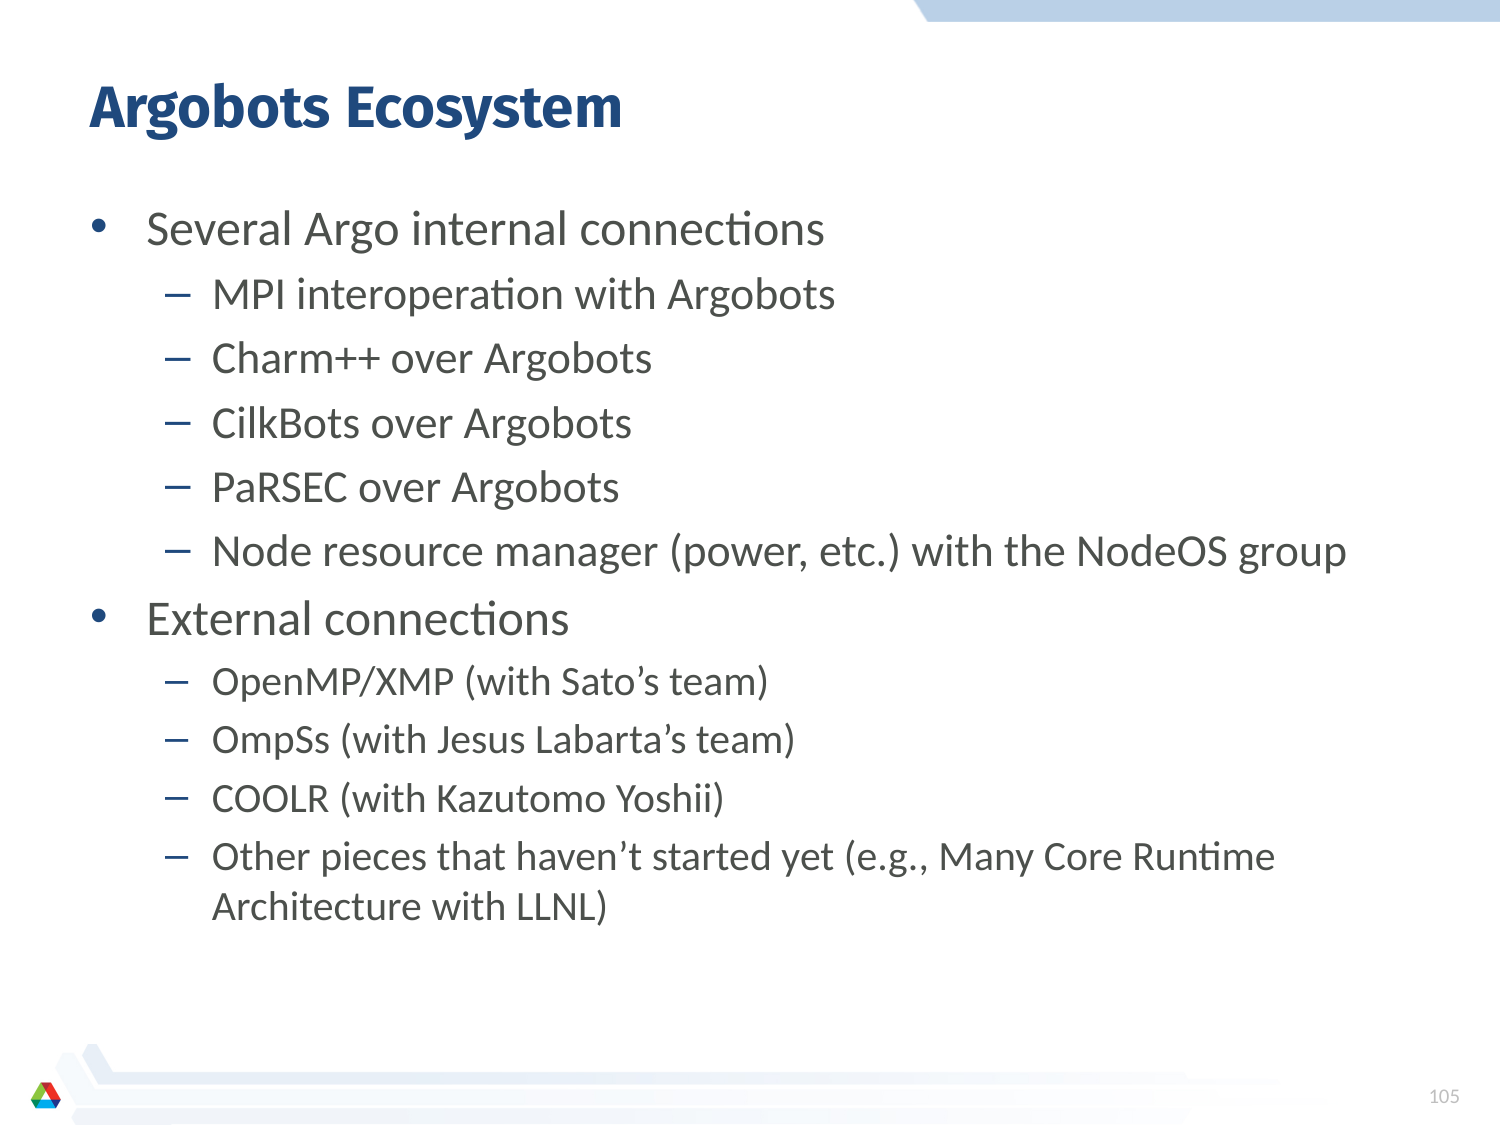

# Argobots Ecosystem
Several Argo internal connections
MPI interoperation with Argobots
Charm++ over Argobots
CilkBots over Argobots
PaRSEC over Argobots
Node resource manager (power, etc.) with the NodeOS group
External connections
OpenMP/XMP (with Sato’s team)
OmpSs (with Jesus Labarta’s team)
COOLR (with Kazutomo Yoshii)
Other pieces that haven’t started yet (e.g., Many Core Runtime Architecture with LLNL)
105